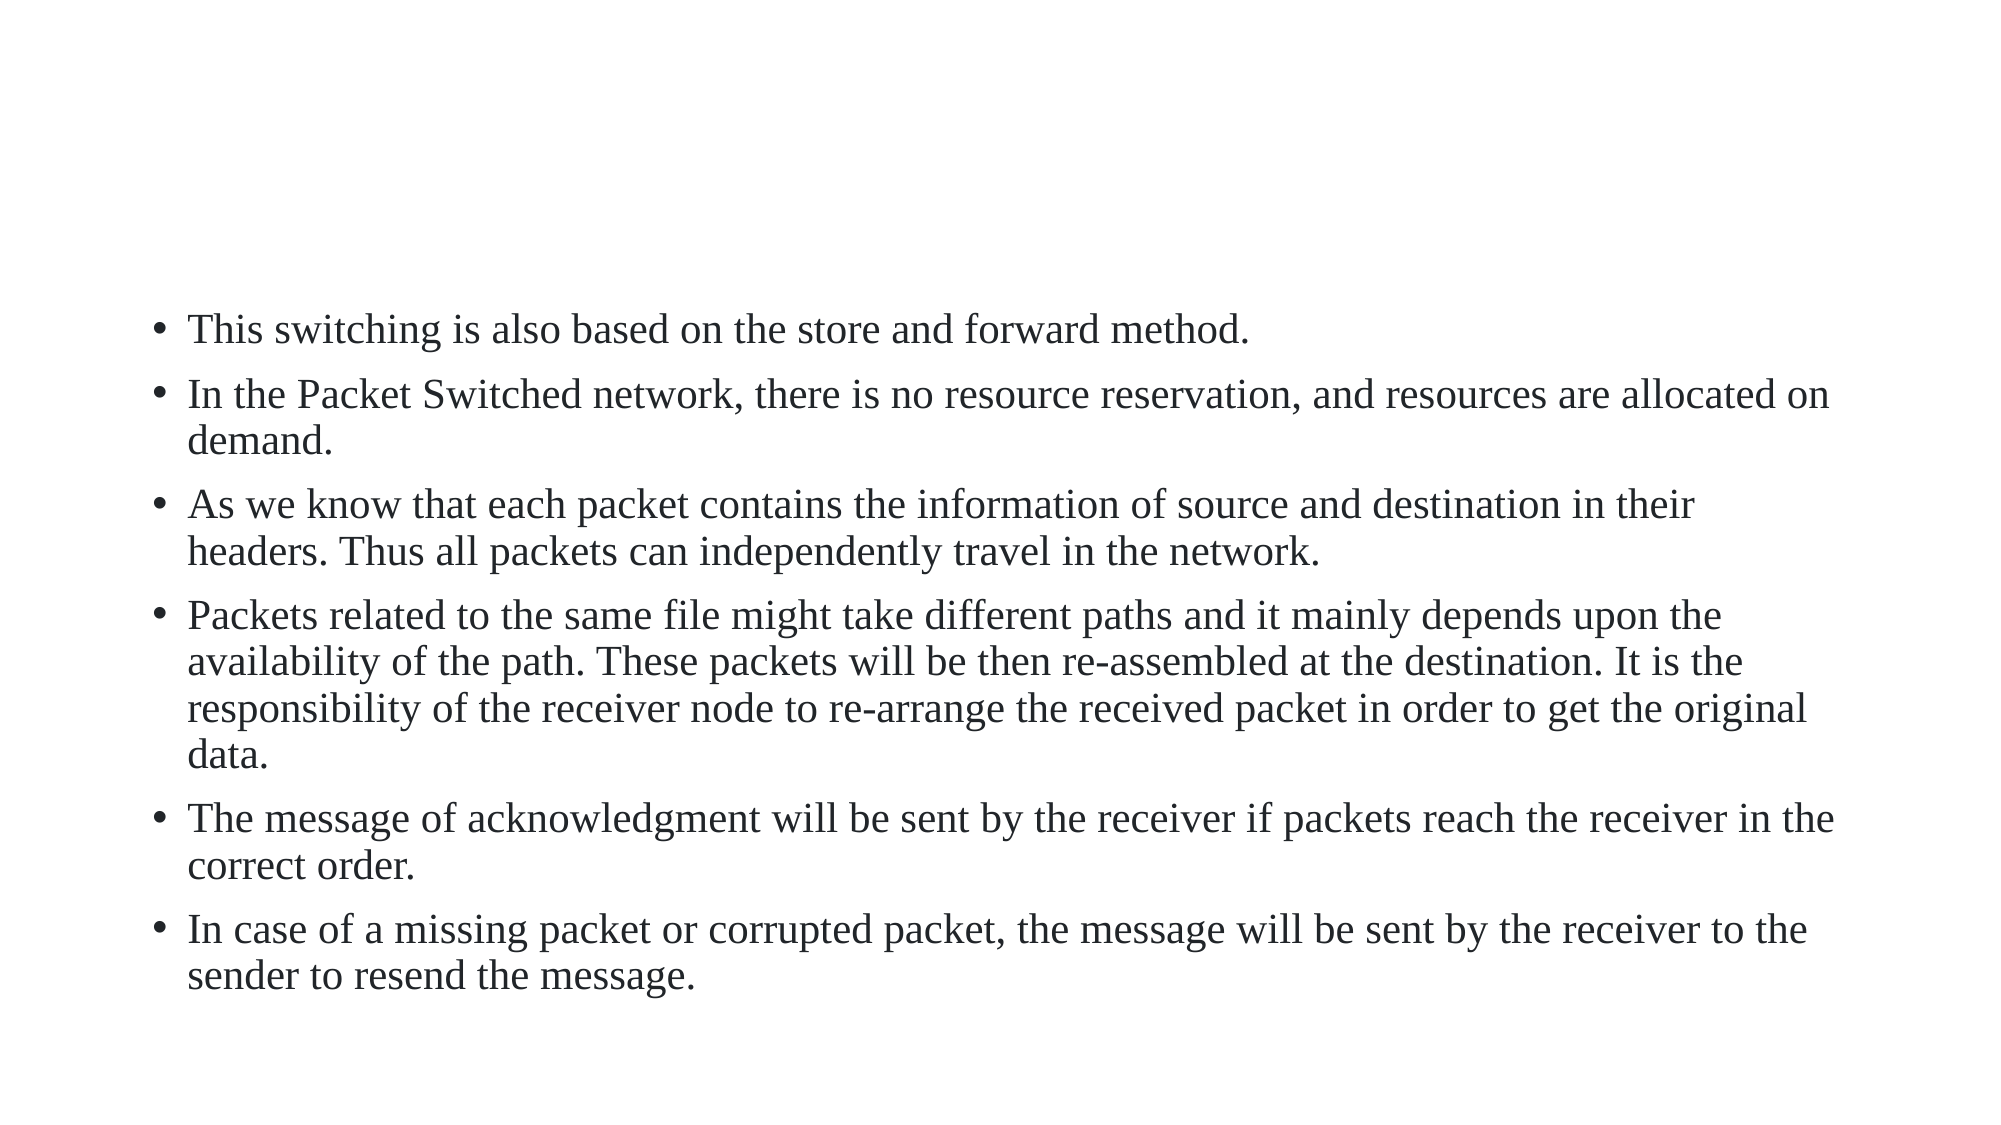

This switching is also based on the store and forward method.
In the Packet Switched network, there is no resource reservation, and resources are allocated on demand.
As we know that each packet contains the information of source and destination in their headers. Thus all packets can independently travel in the network.
Packets related to the same file might take different paths and it mainly depends upon the availability of the path. These packets will be then re-assembled at the destination. It is the responsibility of the receiver node to re-arrange the received packet in order to get the original data.
The message of acknowledgment will be sent by the receiver if packets reach the receiver in the correct order.
In case of a missing packet or corrupted packet, the message will be sent by the receiver to the sender to resend the message.